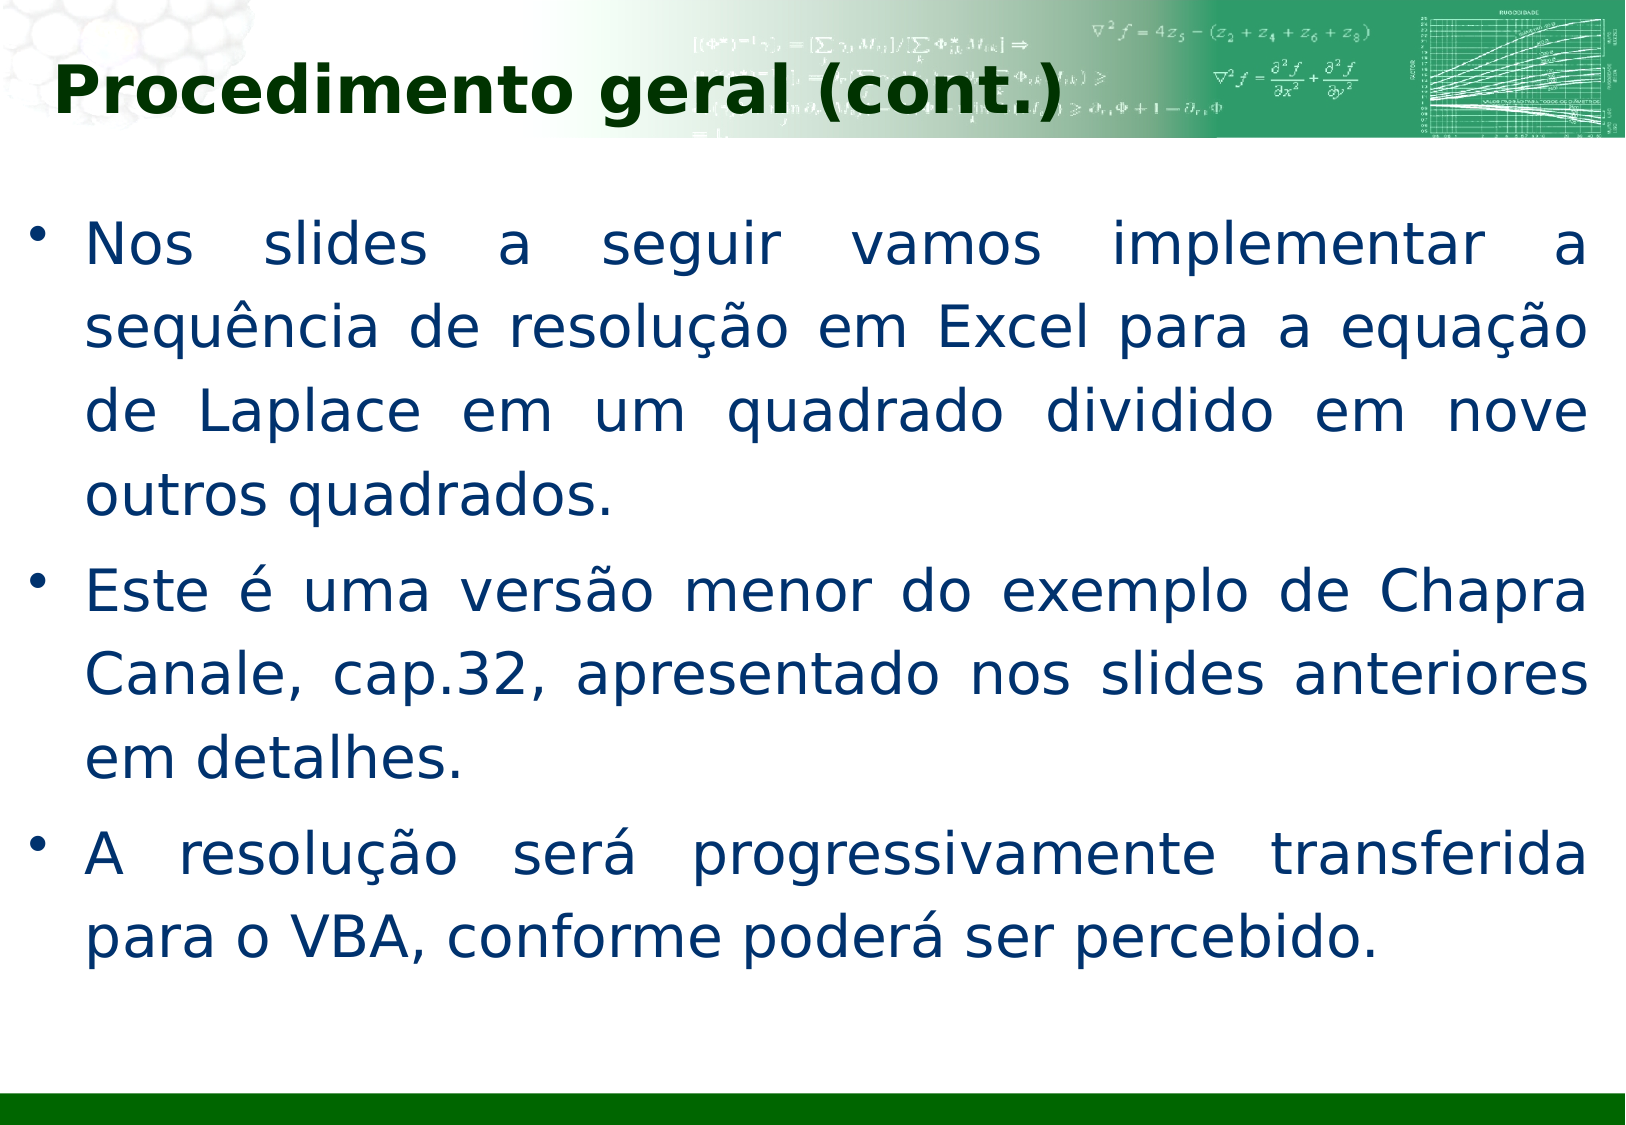

# Procedimento geral (cont.)
Nos slides a seguir vamos implementar a sequência de resolução em Excel para a equação de Laplace em um quadrado dividido em nove outros quadrados.
Este é uma versão menor do exemplo de Chapra Canale, cap.32, apresentado nos slides anteriores em detalhes.
A resolução será progressivamente transferida para o VBA, conforme poderá ser percebido.